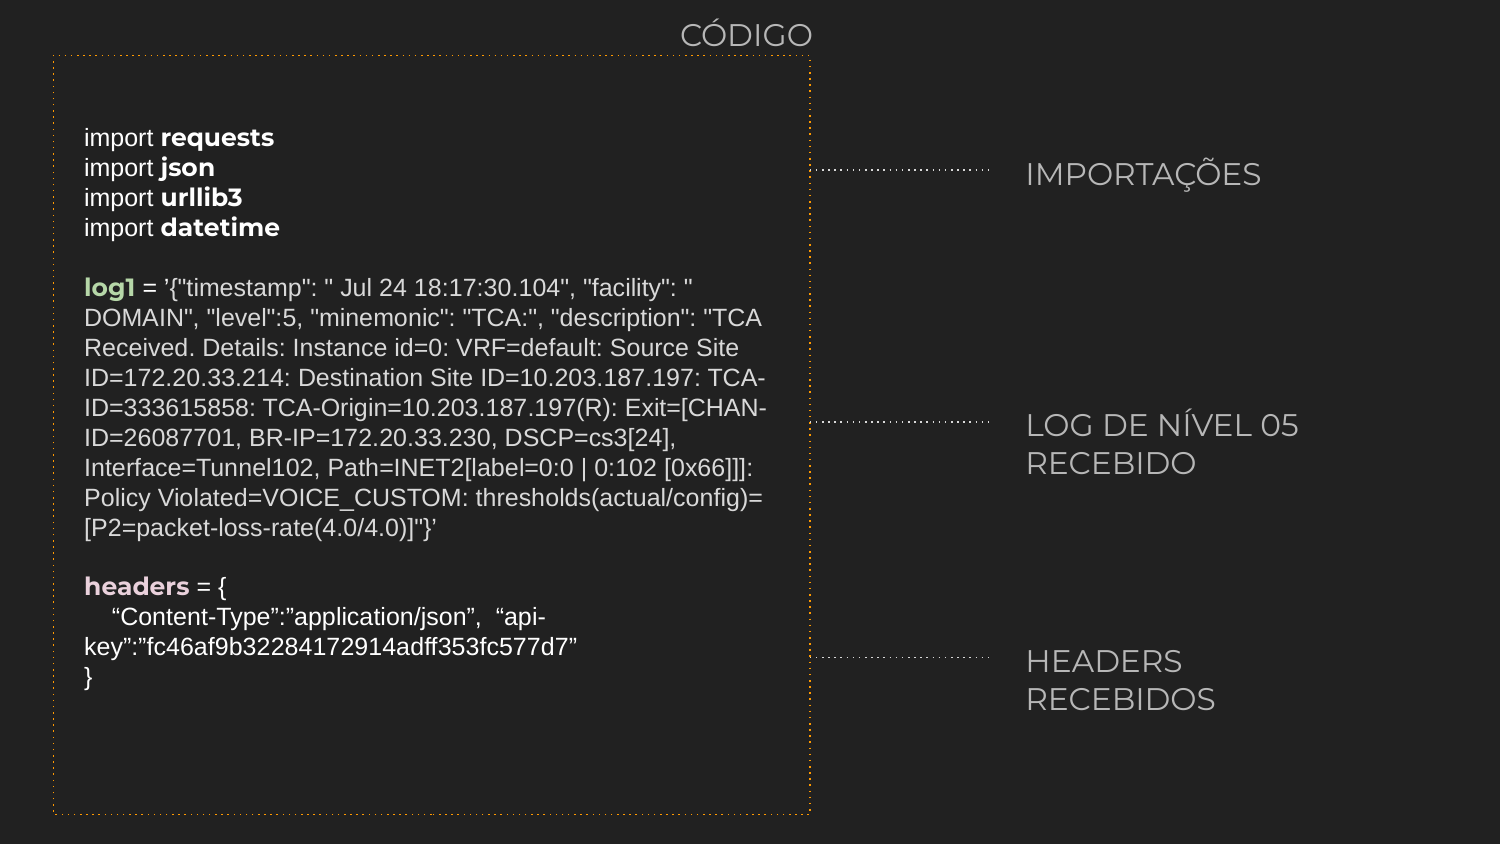

CÓDIGO

import requests
import json
import urllib3
import datetime

log1 = ’{"timestamp": " Jul 24 18:17:30.104", "facility": " DOMAIN", "level":5, "minemonic": "TCA:", "description": "TCA Received. Details: Instance id=0: VRF=default: Source Site ID=172.20.33.214: Destination Site ID=10.203.187.197: TCA-ID=333615858: TCA-Origin=10.203.187.197(R): Exit=[CHAN- ID=26087701, BR-IP=172.20.33.230, DSCP=cs3[24], Interface=Tunnel102, Path=INET2[label=0:0 | 0:102 [0x66]]]: Policy Violated=VOICE_CUSTOM: thresholds(actual/config)= [P2=packet-loss-rate(4.0/4.0)]"}’

headers = {
    “Content-Type”:”application/json”,  “api-key”:”fc46af9b32284172914adff353fc577d7”
}

IMPORTAÇÕES
LOG DE NÍVEL 05 RECEBIDO
HEADERS RECEBIDOS